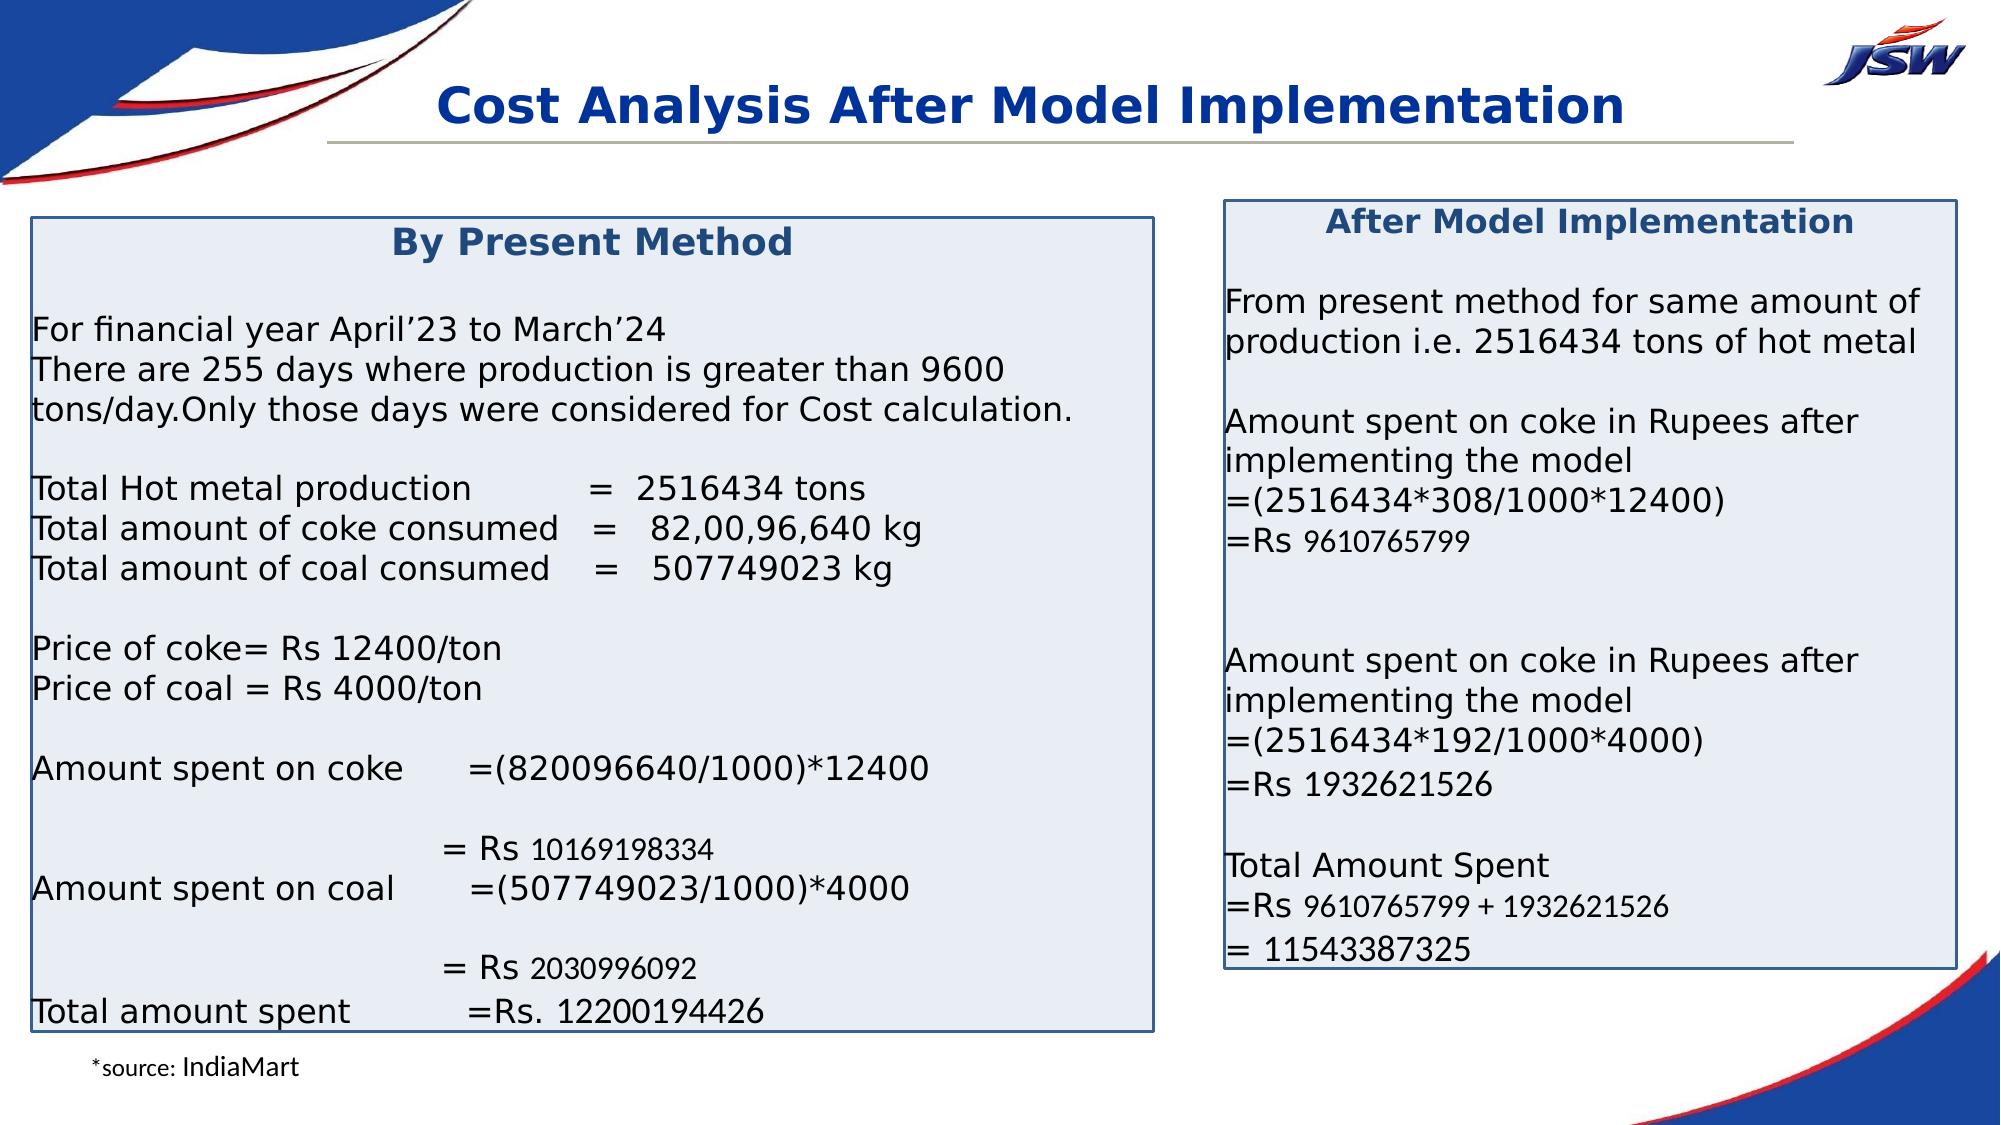

Cost Analysis After Model Implementation
After Model Implementation

From present method for same amount of production i.e. 2516434 tons of hot metal

Amount spent on coke in Rupees after implementing the model =(2516434*308/1000*12400)
=Rs 9610765799

Amount spent on coke in Rupees after implementing the model   =(2516434*192/1000*4000)
=Rs 1932621526

Total Amount Spent
=Rs 9610765799 + 1932621526
= 11543387325
By Present Method

For financial year April’23 to March’24
There are 255 days where production is greater than 9600 tons/day.Only those days were considered for Cost calculation.

Total Hot metal production           =  2516434 tons
Total amount of coke consumed   =   82,00,96,640 kg
Total amount of coal consumed    =   507749023 kg

Price of coke= Rs 12400/ton
Price of coal = Rs 4000/ton

Amount spent on coke      =(820096640/1000)*12400
                                       = Rs 10169198334
Amount spent on coal       =(507749023/1000)*4000
                                       = Rs 2030996092
Total amount spent           =Rs. 12200194426
# *source: IndiaMart